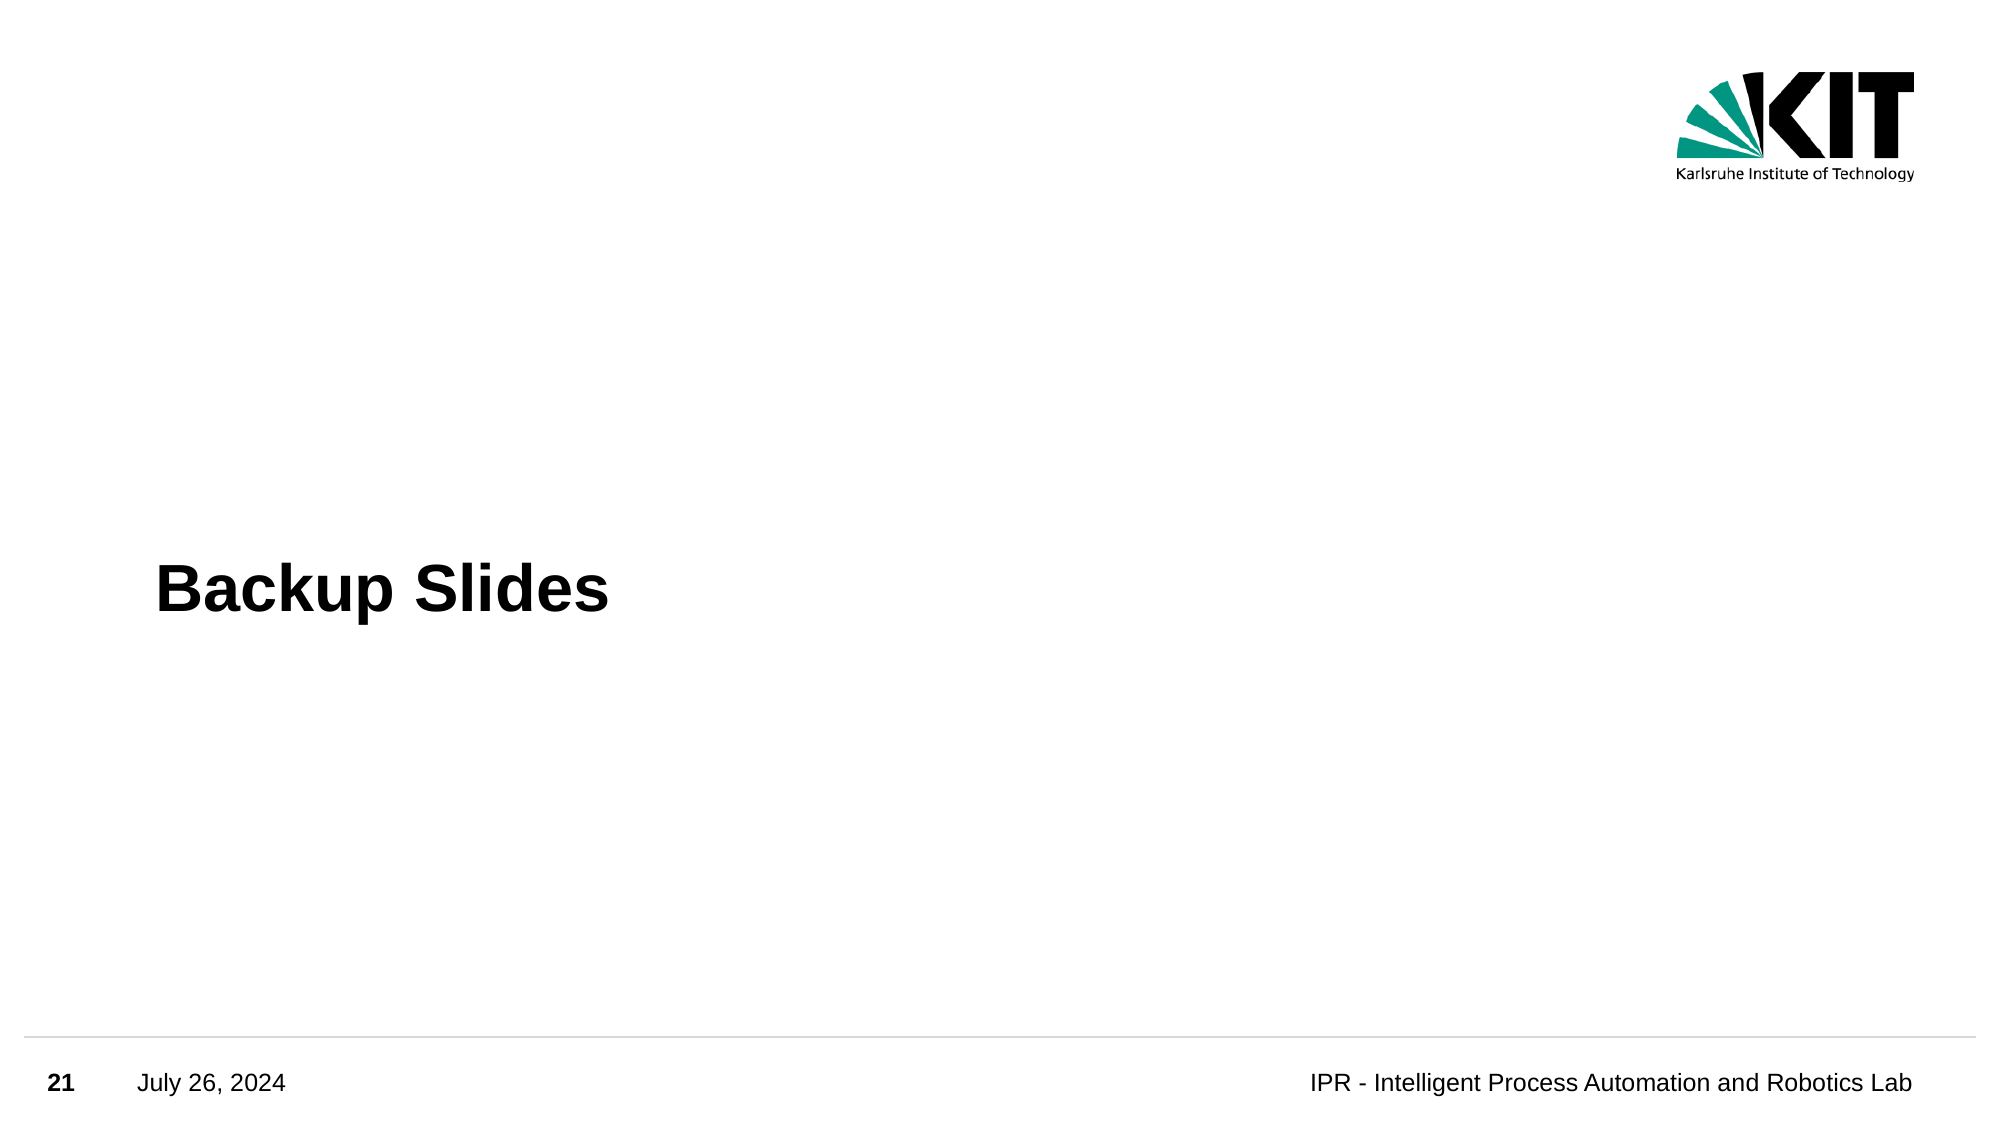

# Backup Slides
21
July 26, 2024